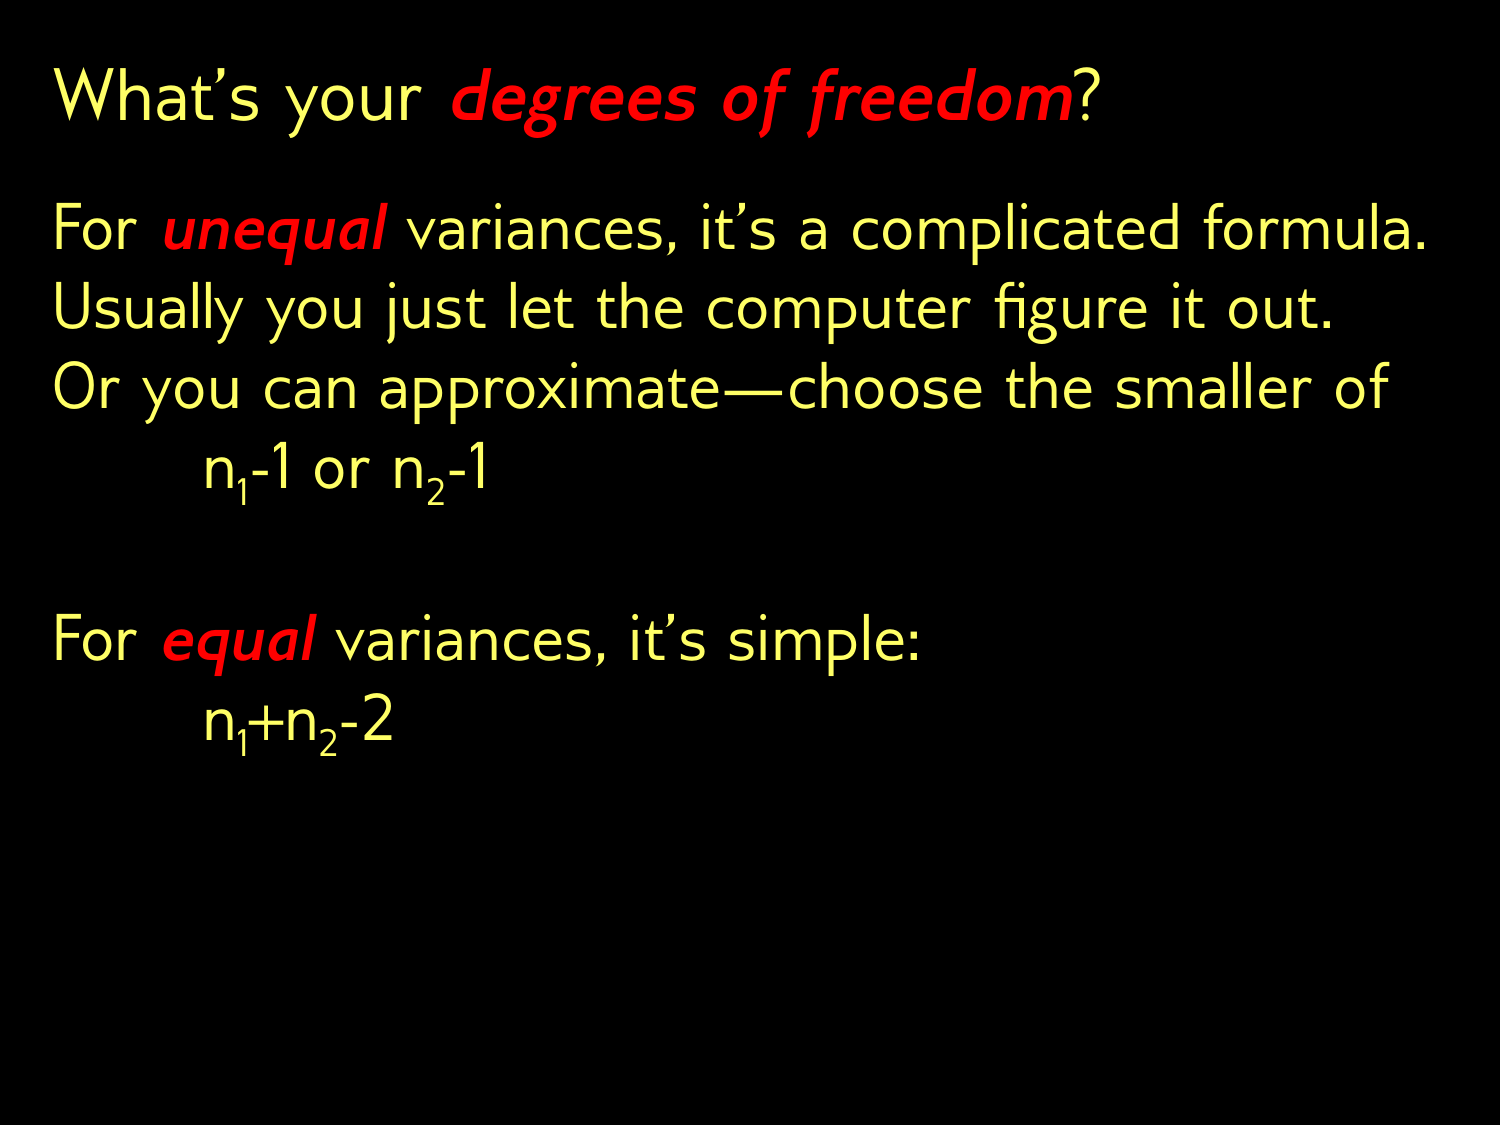

What’s your degrees of freedom?
For unequal variances, it’s a complicated formula.
Usually you just let the computer figure it out.
Or you can approximate—choose the smaller of
	n1-1 or n2-1

For equal variances, it’s simple:
 	n1+n2-2